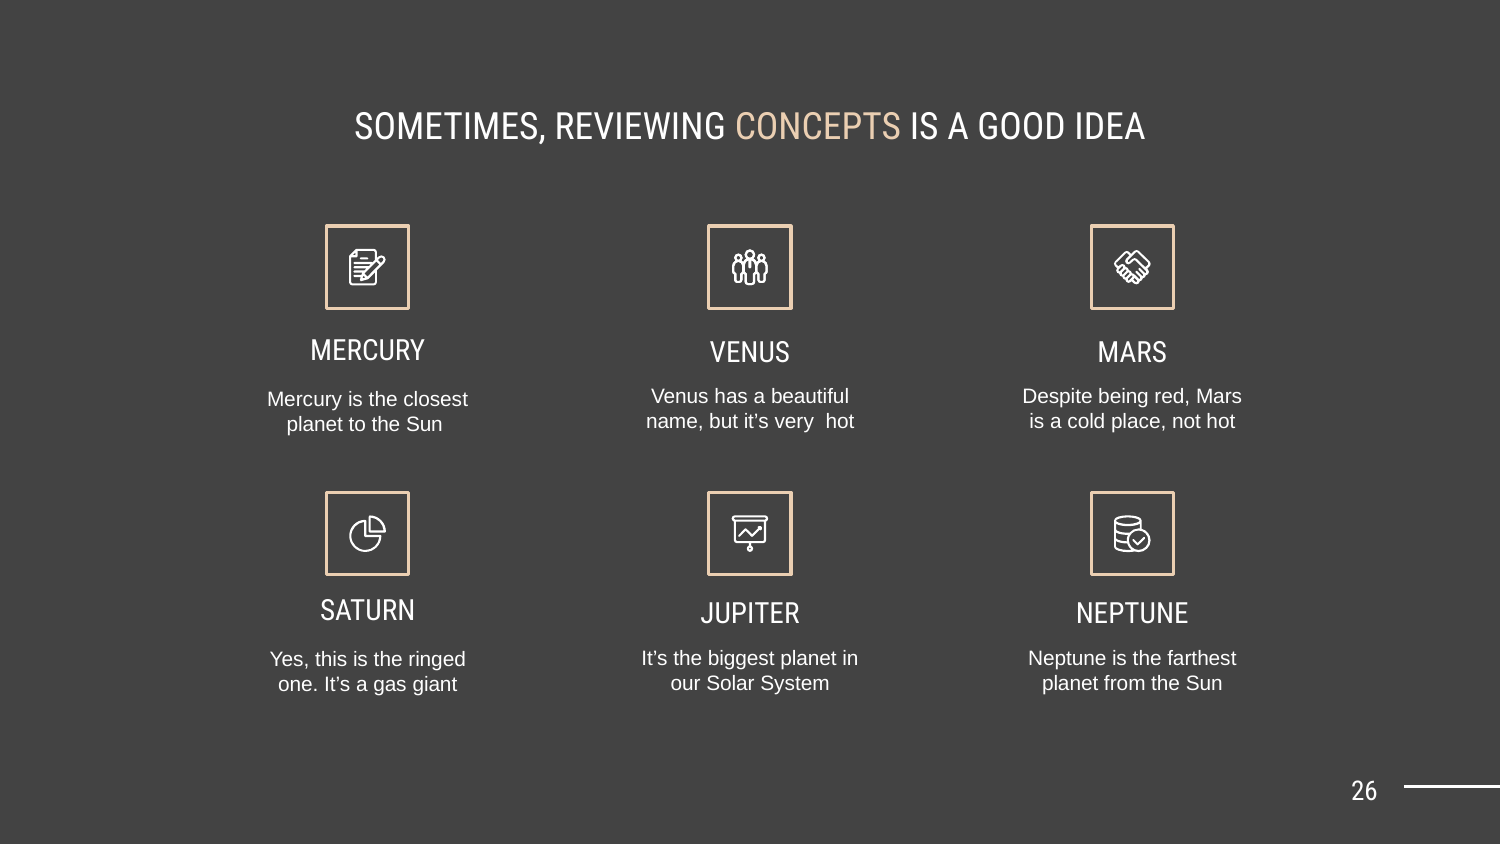

# SOMETIMES, REVIEWING CONCEPTS IS A GOOD IDEA

MERCURY
Mercury is the closest planet to the Sun
VENUS
Venus has a beautiful name, but it’s very  hot
MARS
Despite being red, Mars is a cold place, not hot

SATURN
Yes, this is the ringed one. It’s a gas giant
JUPITER
It’s the biggest planet in our Solar System
NEPTUNE
Neptune is the farthest planet from the Sun
26